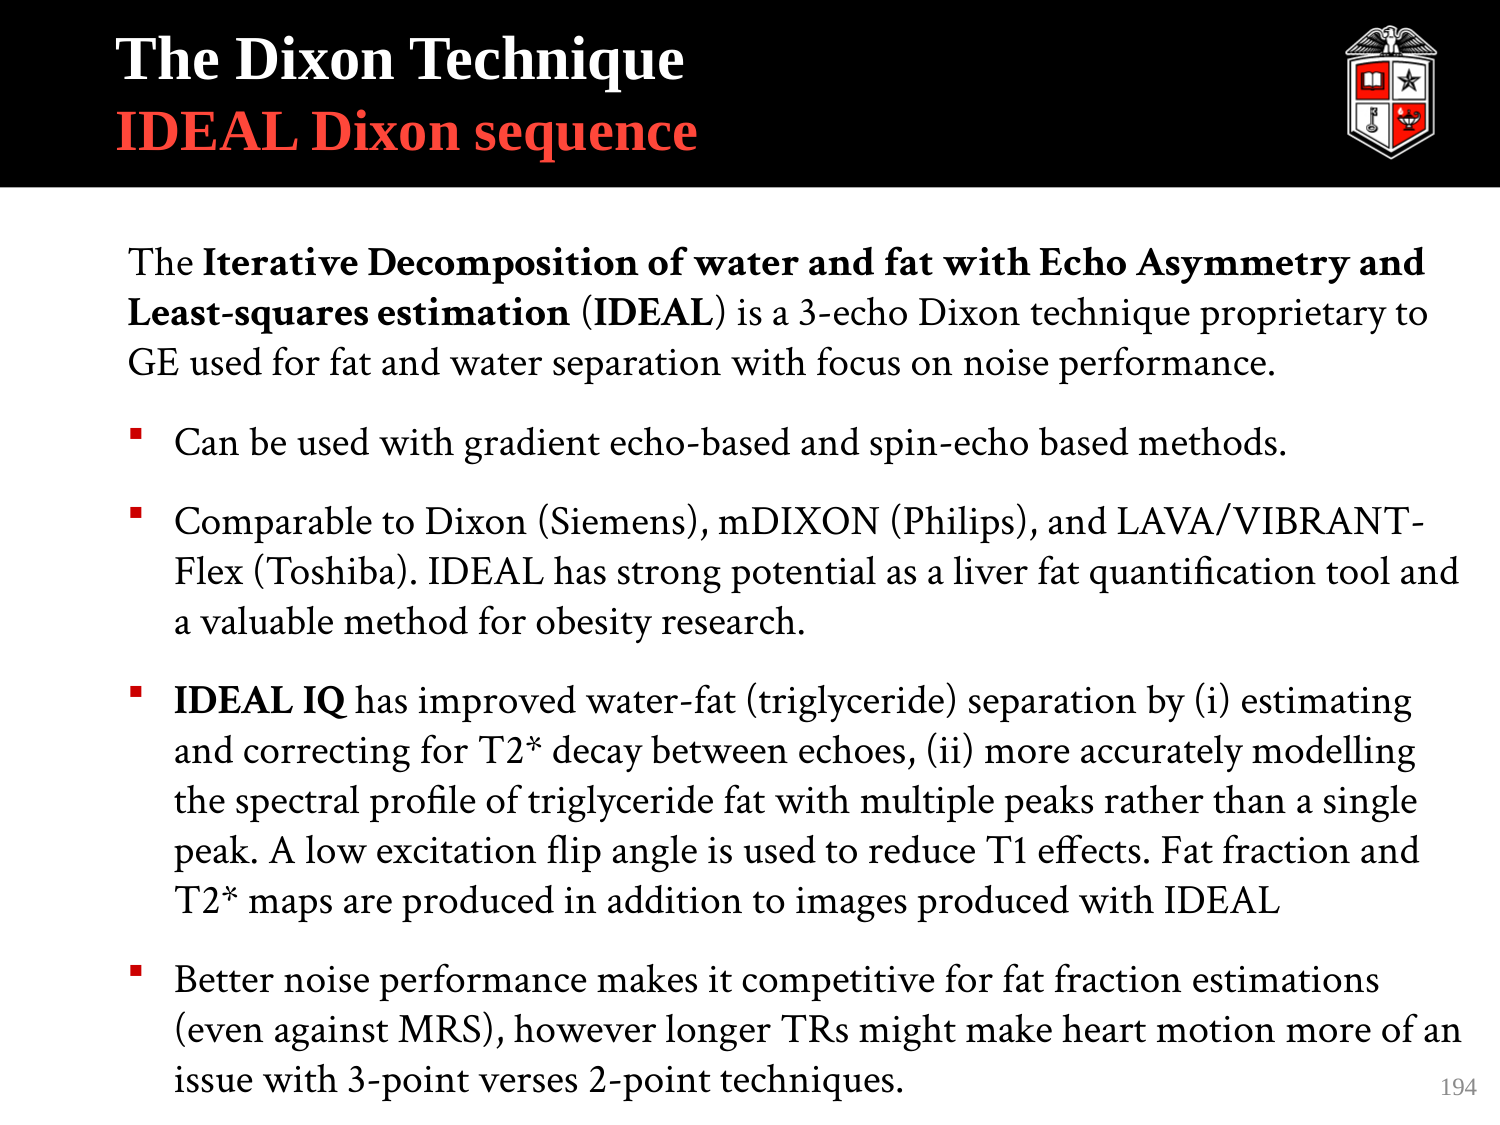

# The Dixon Technique IDEAL Dixon sequence
The Iterative Decomposition of water and fat with Echo Asymmetry and Least-squares estimation (IDEAL) is a 3-echo Dixon technique proprietary to GE used for fat and water separation with focus on noise performance.
Can be used with gradient echo-based and spin-echo based methods.
Comparable to Dixon (Siemens), mDIXON (Philips), and LAVA/VIBRANT-Flex (Toshiba). IDEAL has strong potential as a liver fat quantification tool and a valuable method for obesity research.
IDEAL IQ has improved water-fat (triglyceride) separation by (i) estimating and correcting for T2* decay between echoes, (ii) more accurately modelling the spectral profile of triglyceride fat with multiple peaks rather than a single peak. A low excitation flip angle is used to reduce T1 effects. Fat fraction and T2* maps are produced in addition to images produced with IDEAL
Better noise performance makes it competitive for fat fraction estimations (even against MRS), however longer TRs might make heart motion more of an issue with 3-point verses 2-point techniques.

194